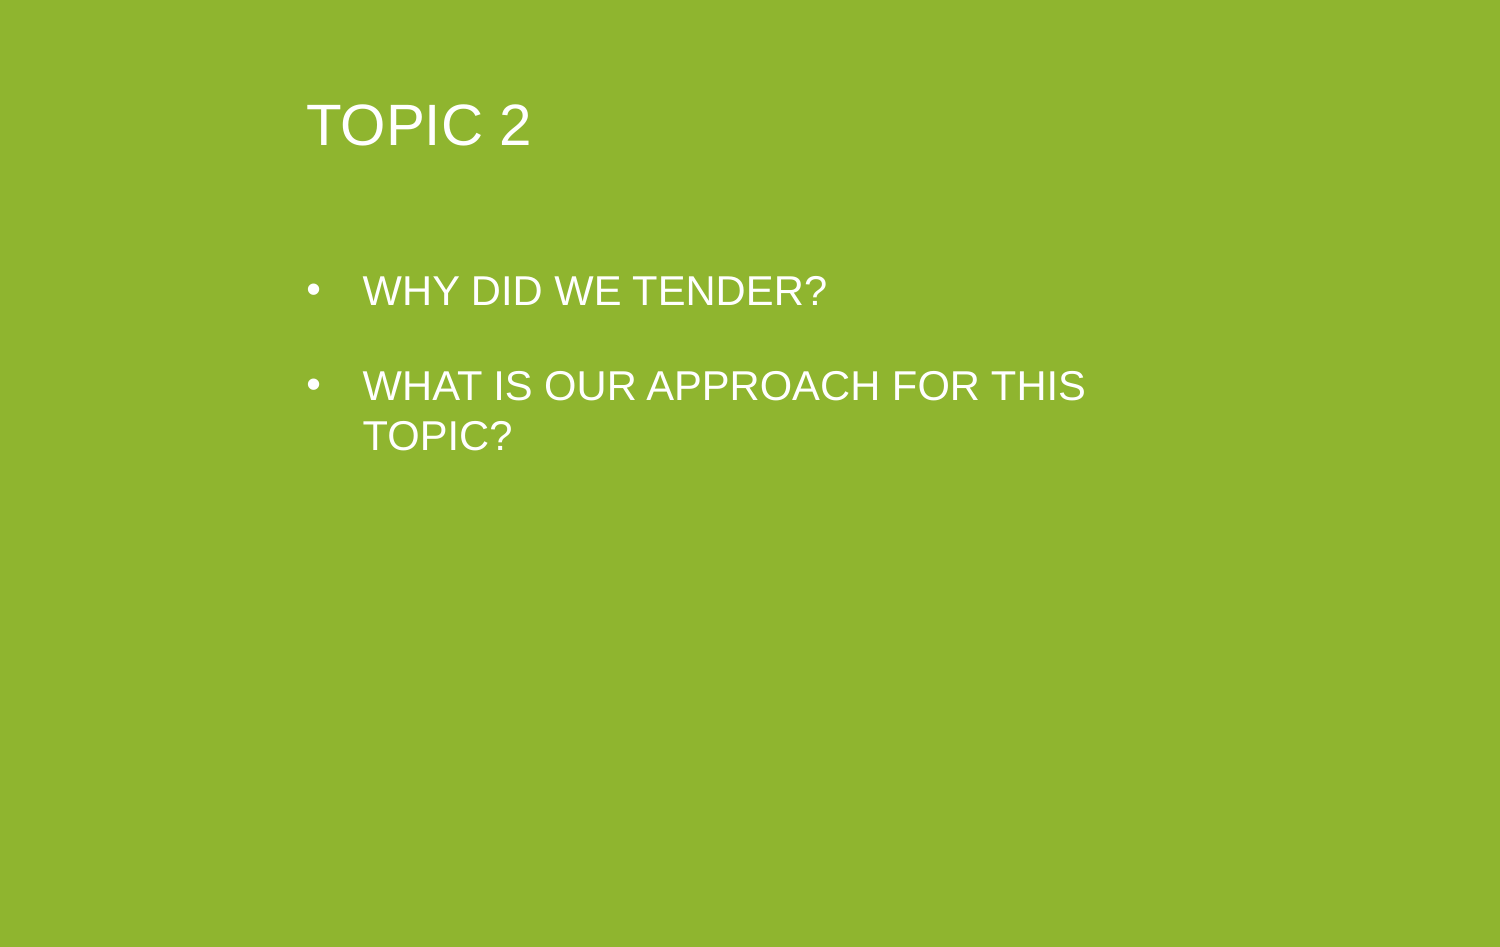

Topic 2

Why did we tender?

What is our approach for this topic?